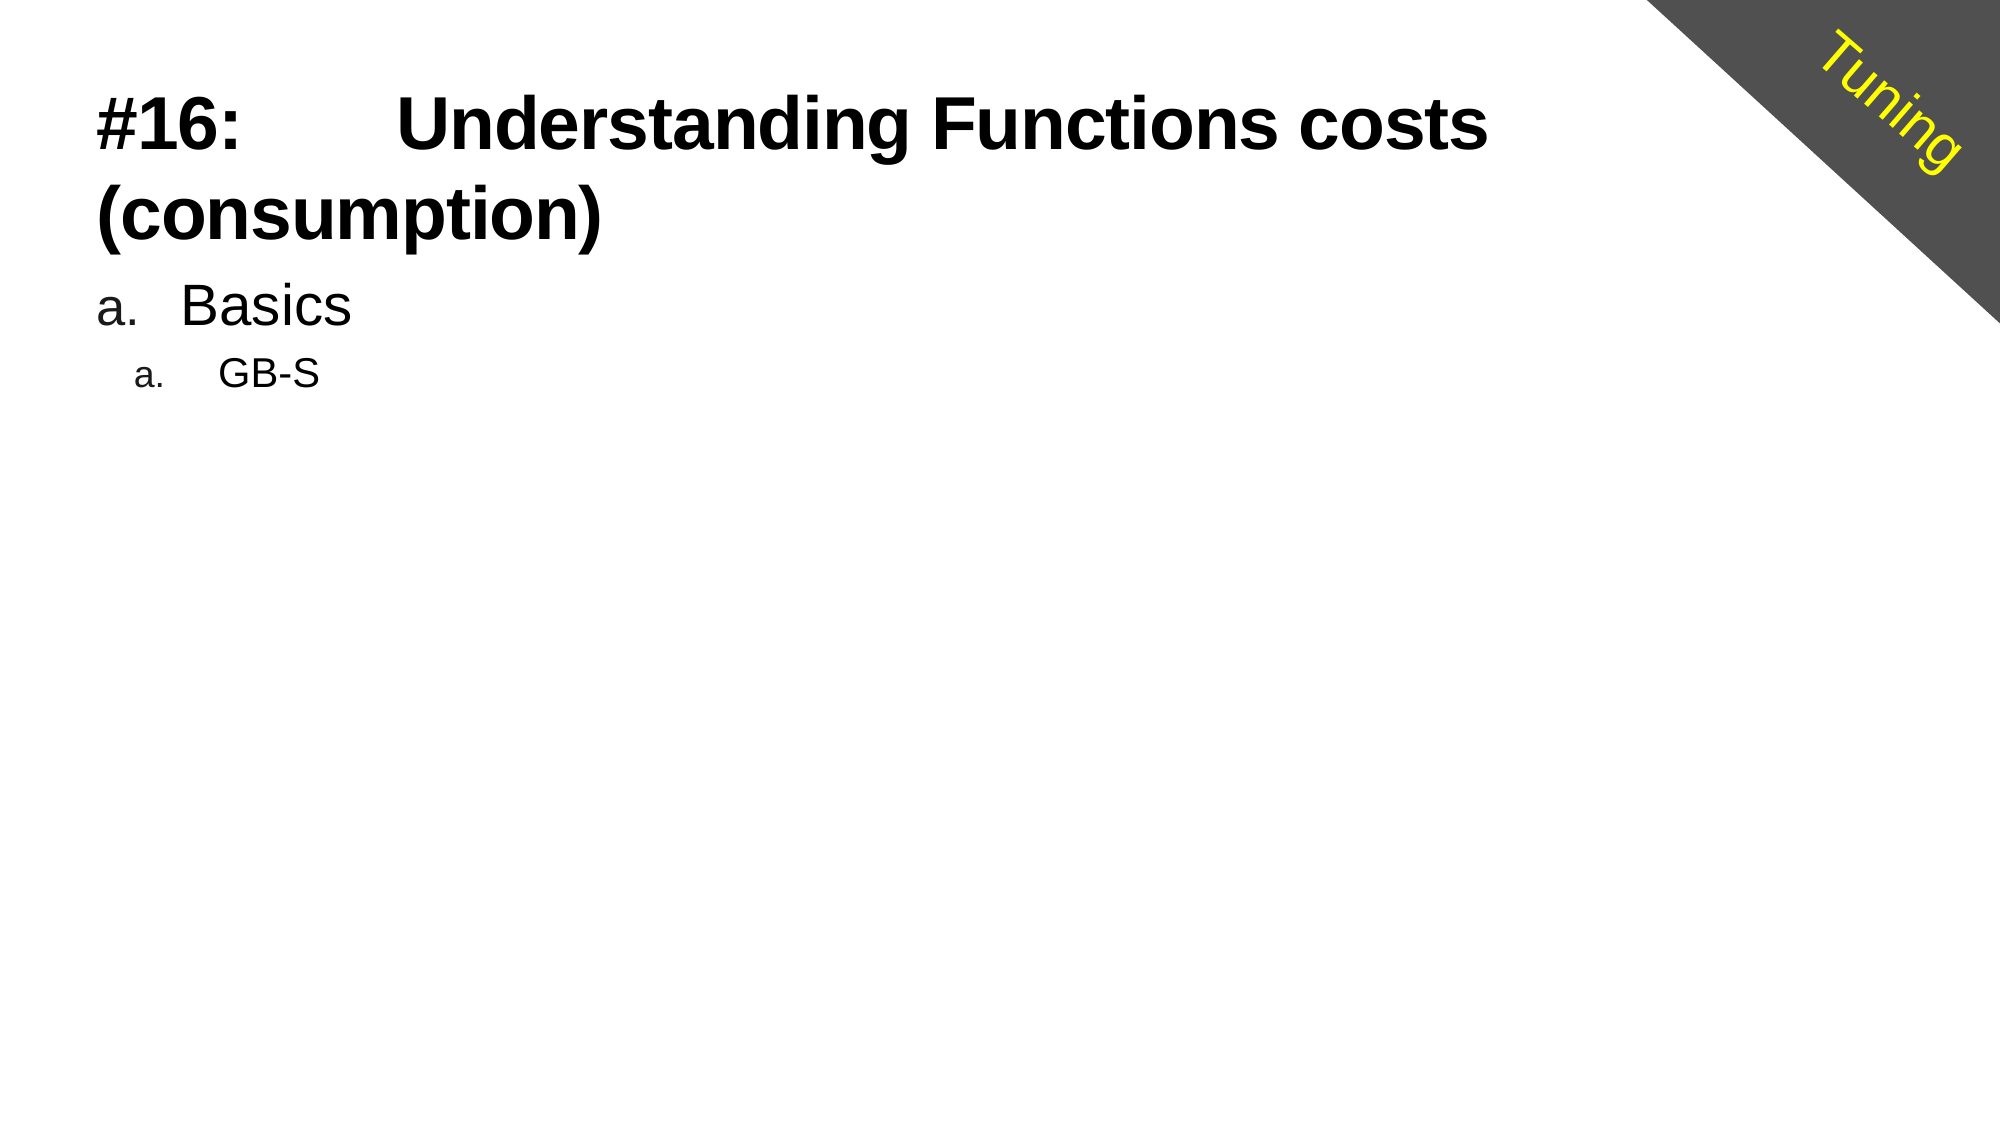

Tuning
# #16: 	Understanding Functions costs (consumption)
Basics
GB-S